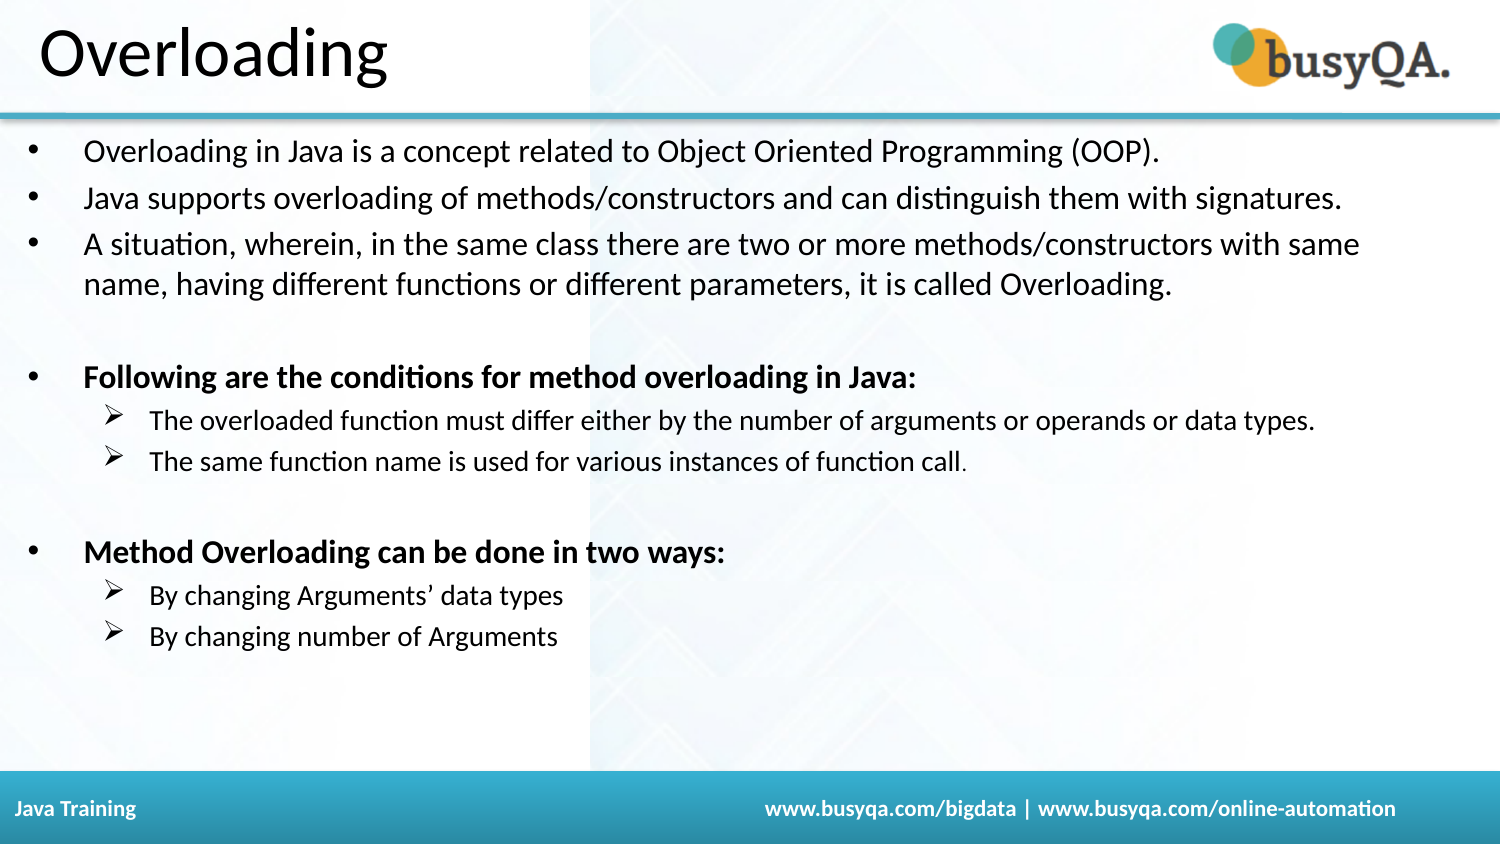

# Overloading
Overloading in Java is a concept related to Object Oriented Programming (OOP).
Java supports overloading of methods/constructors and can distinguish them with signatures.
A situation, wherein, in the same class there are two or more methods/constructors with same name, having different functions or different parameters, it is called Overloading.

Following are the conditions for method overloading in Java:
The overloaded function must differ either by the number of arguments or operands or data types.
The same function name is used for various instances of function call.

Method Overloading can be done in two ways:
By changing Arguments’ data types
By changing number of Arguments